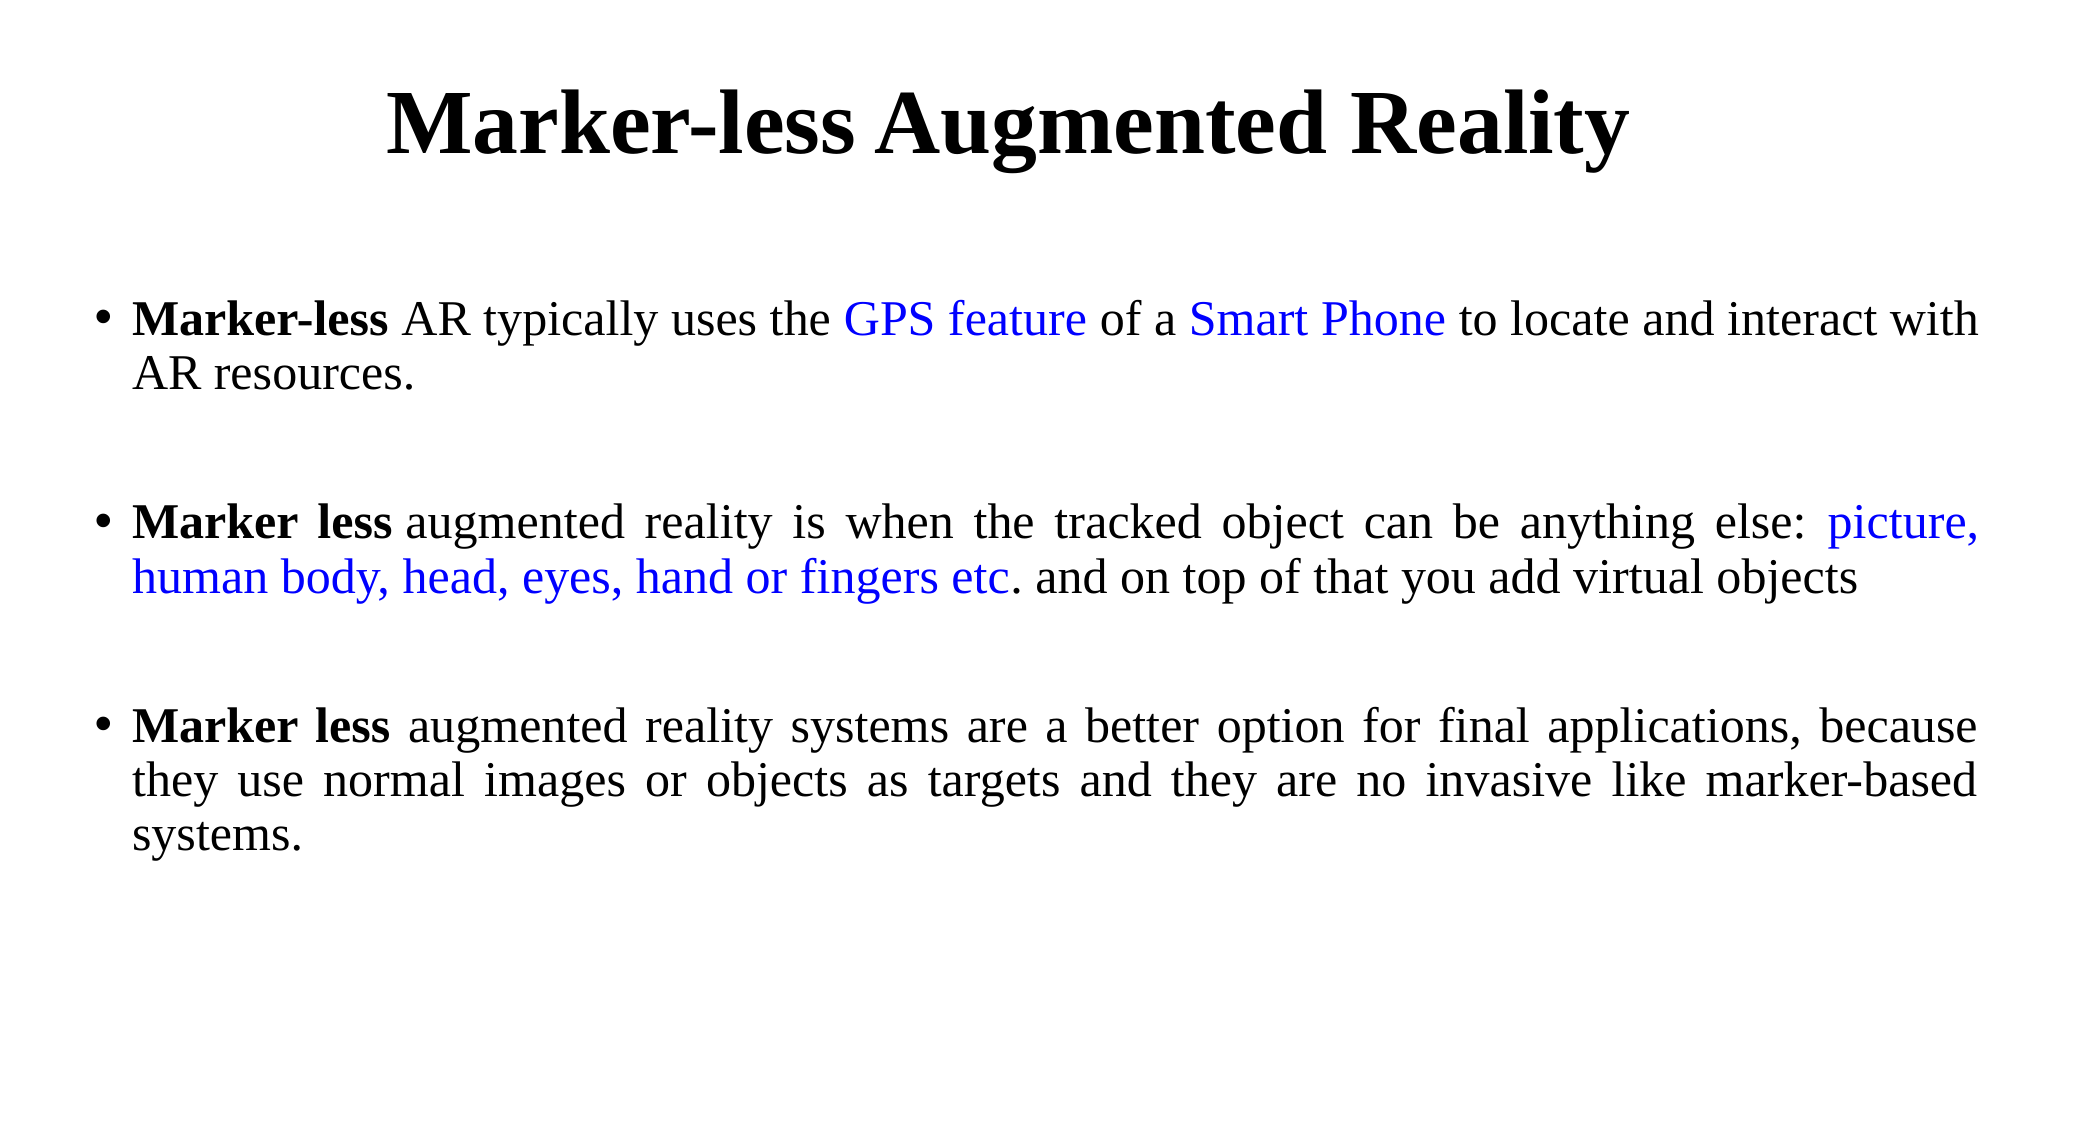

# Marker-less Augmented Reality

Marker-less AR typically uses the GPS feature of a Smart Phone to locate and interact with AR resources.

Marker less augmented reality is when the tracked object can be anything else: picture, human body, head, eyes, hand or fingers etc. and on top of that you add virtual objects

Marker less augmented reality systems are a better option for final applications, because they use normal images or objects as targets and they are no invasive like marker-based systems.